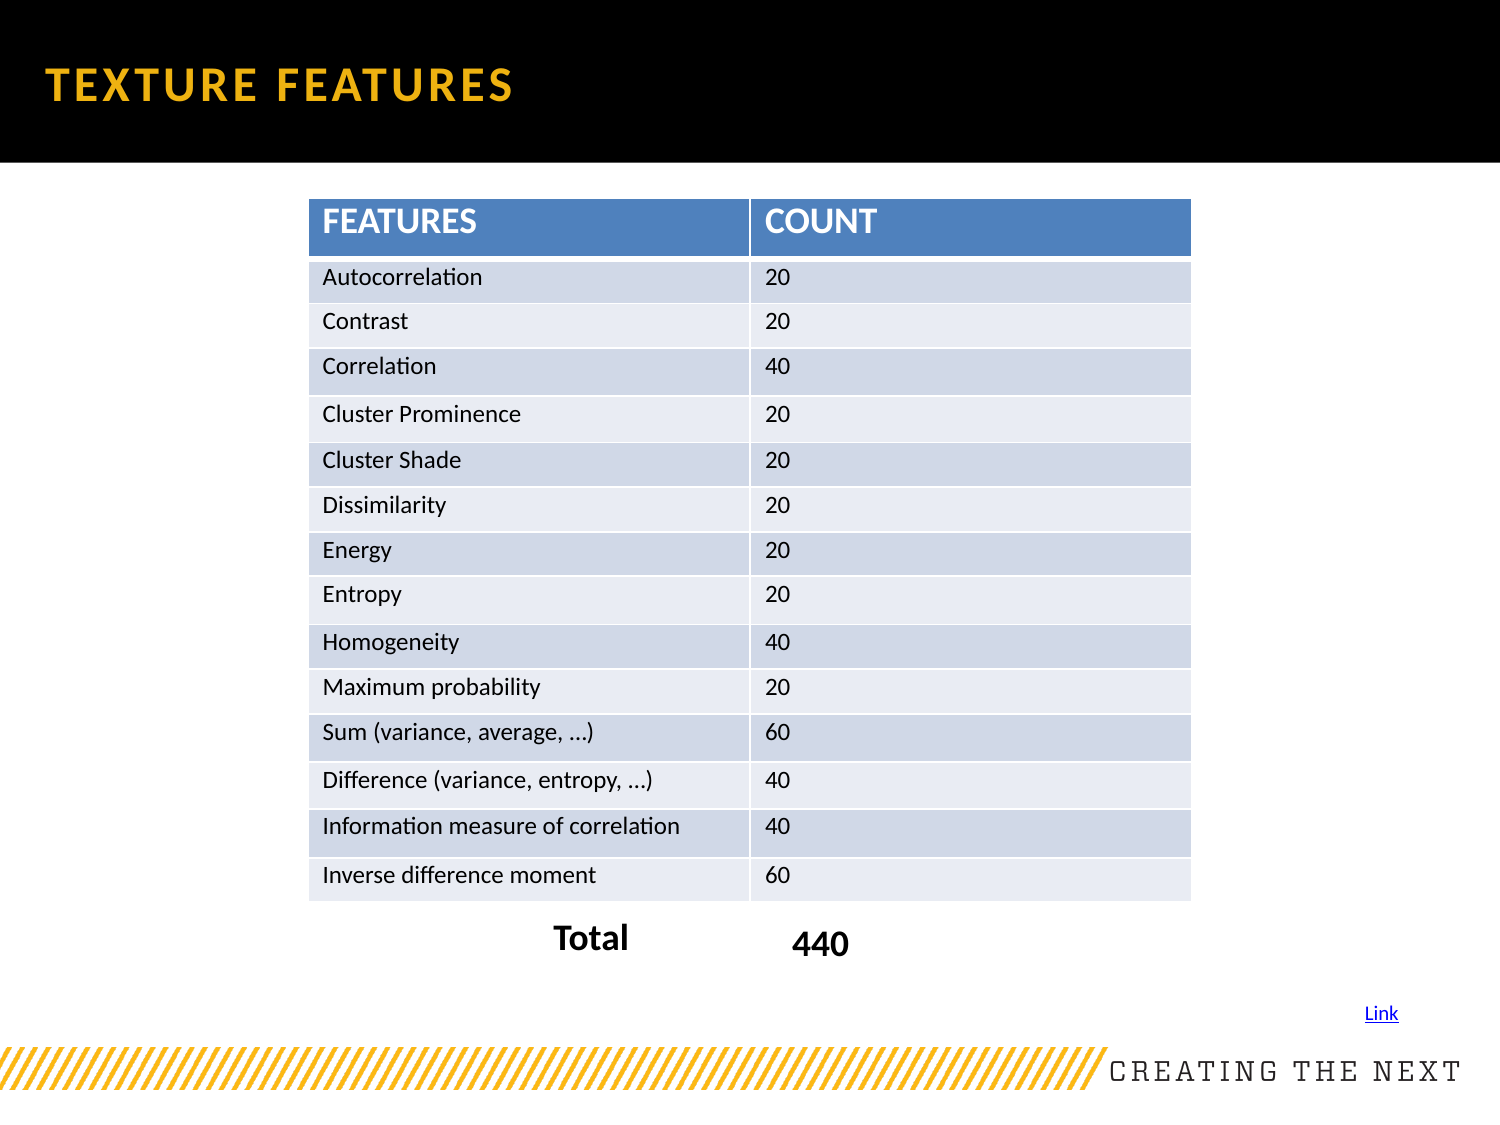

# TEXTURE FEATURES
| FEATURES | COUNT |
| --- | --- |
| Autocorrelation | 20 |
| Contrast | 20 |
| Correlation | 40 |
| Cluster Prominence | 20 |
| Cluster Shade | 20 |
| Dissimilarity | 20 |
| Energy | 20 |
| Entropy | 20 |
| Homogeneity | 40 |
| Maximum probability | 20 |
| Sum (variance, average, …) | 60 |
| Difference (variance, entropy, …) | 40 |
| Information measure of correlation | 40 |
| Inverse difference moment | 60 |
Totall
440
Link